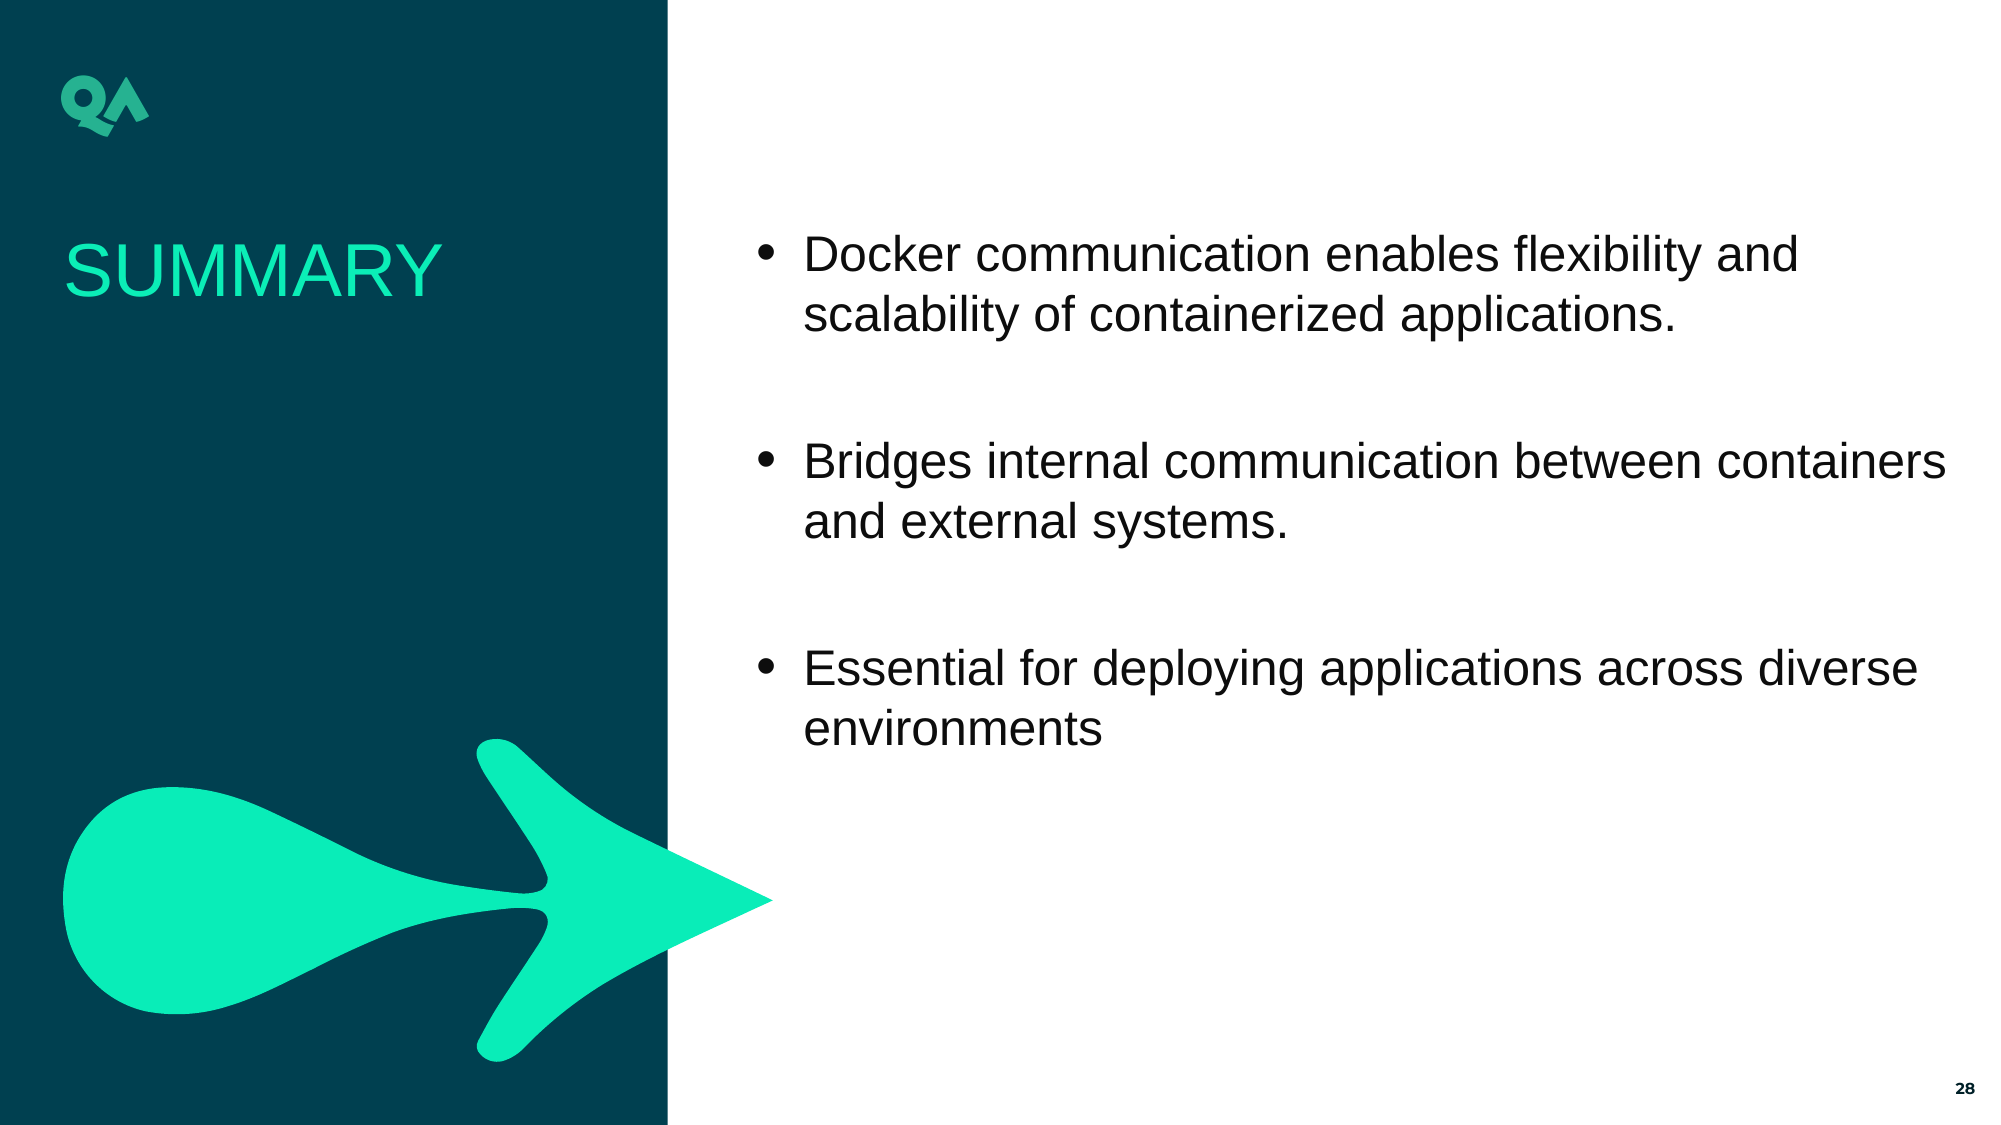

Summary
Docker communication enables flexibility and scalability of containerized applications.

Bridges internal communication between containers and external systems.

Essential for deploying applications across diverse environments

28